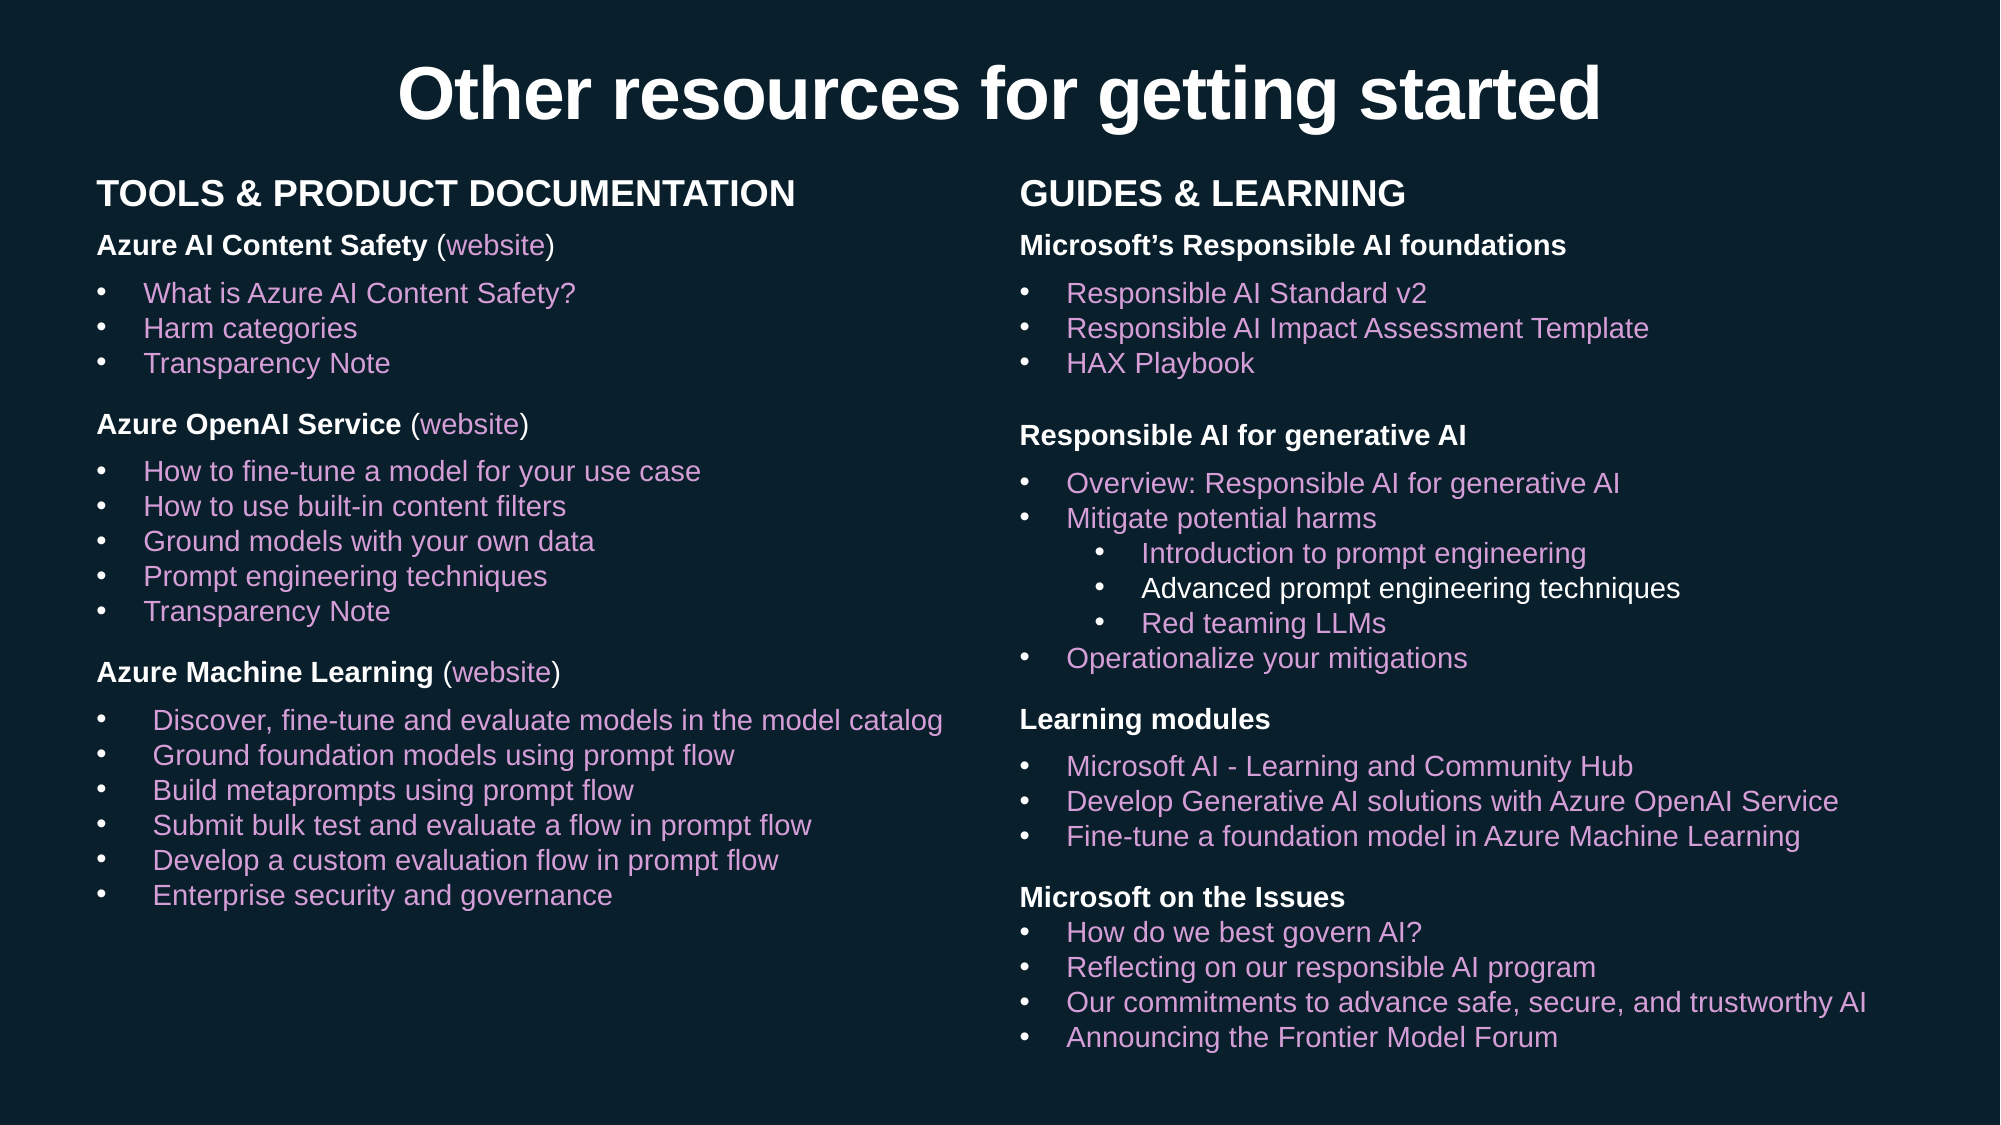

# Other resources for getting started
TOOLS & PRODUCT DOCUMENTATION
Azure AI Content Safety (website)
What is Azure AI Content Safety?
Harm categories
Transparency Note

Azure OpenAI Service (website)
How to fine-tune a model for your use case
How to use built-in content filters
Ground models with your own data
Prompt engineering techniques
Transparency Note

Azure Machine Learning (website)
Discover, fine-tune and evaluate models in the model catalog
Ground foundation models using prompt flow
Build metaprompts using prompt flow
Submit bulk test and evaluate a flow in prompt flow
Develop a custom evaluation flow in prompt flow
Enterprise security and governance

GUIDES & LEARNING
Microsoft’s Responsible AI foundations
Responsible AI Standard v2
Responsible AI Impact Assessment Template
HAX Playbook

Responsible AI for generative AI
Overview: Responsible AI for generative AI
Mitigate potential harms
Introduction to prompt engineering
Advanced prompt engineering techniques
Red teaming LLMs
Operationalize your mitigations

Learning modules
Microsoft AI - Learning and Community Hub
Develop Generative AI solutions with Azure OpenAI Service
Fine-tune a foundation model in Azure Machine Learning

Microsoft on the Issues
How do we best govern AI?
Reflecting on our responsible AI program
Our commitments to advance safe, secure, and trustworthy AI
Announcing the Frontier Model Forum